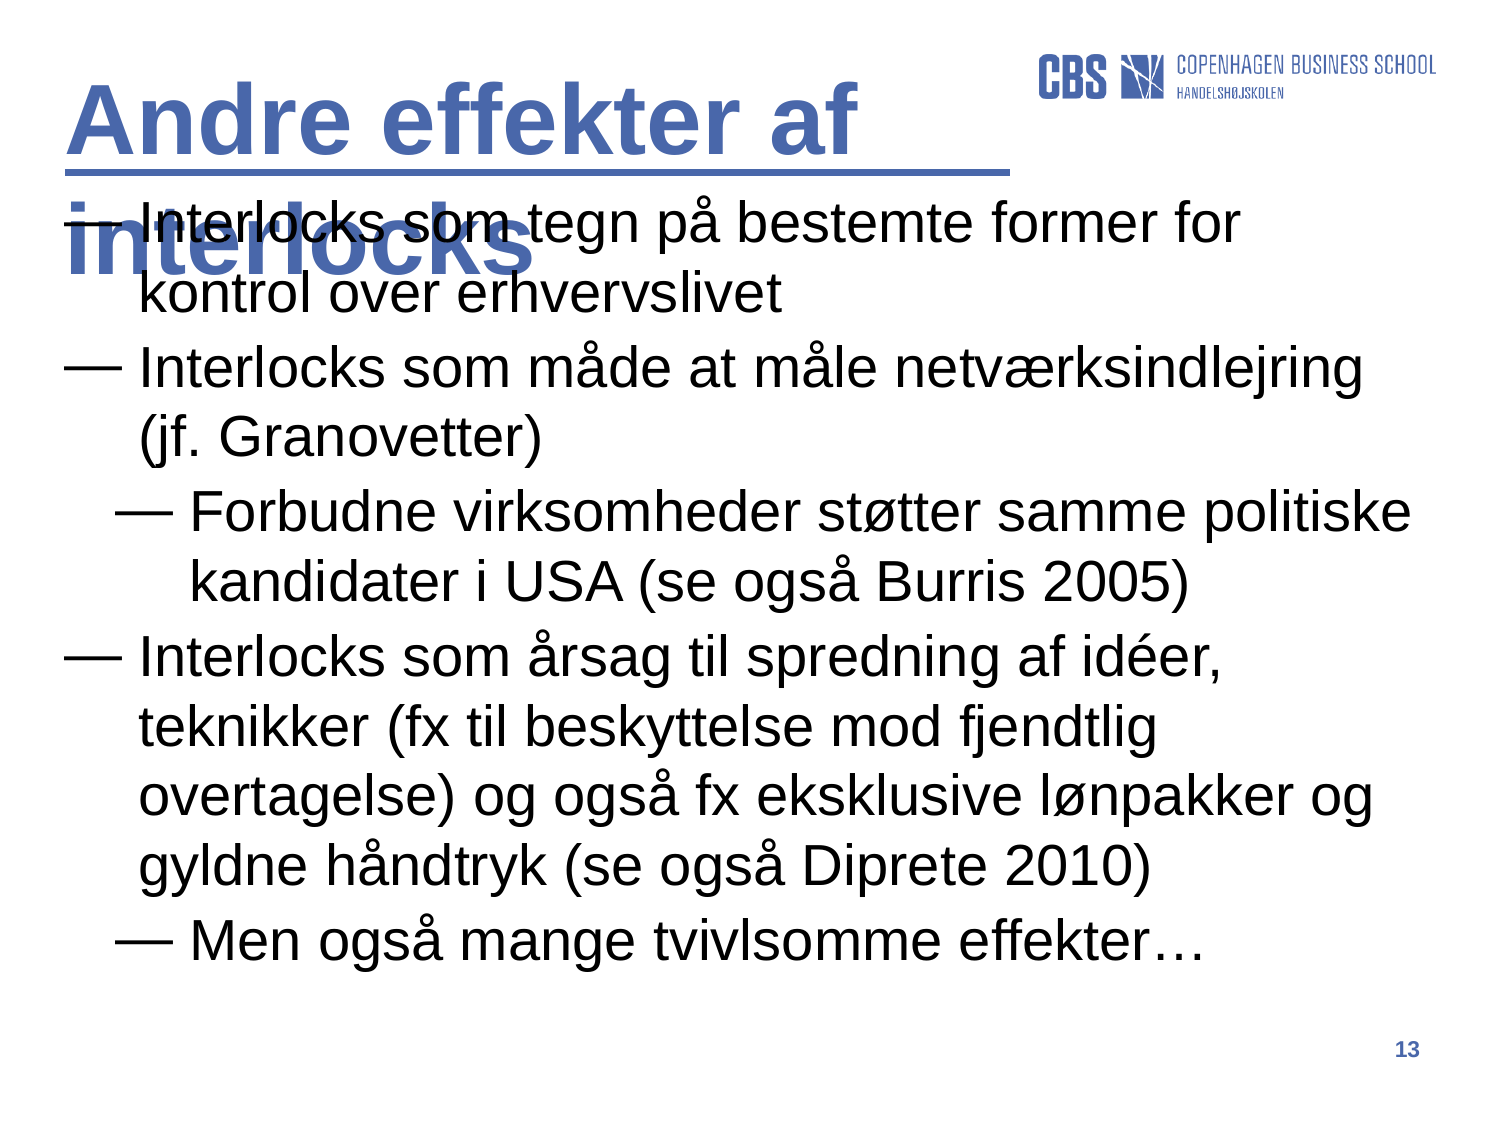

Andre effekter af interlocks
Interlocks som tegn på bestemte former for kontrol over erhvervslivet
Interlocks som måde at måle netværksindlejring (jf. Granovetter)
Forbudne virksomheder støtter samme politiske kandidater i USA (se også Burris 2005)
Interlocks som årsag til spredning af idéer, teknikker (fx til beskyttelse mod fjendtlig overtagelse) og også fx eksklusive lønpakker og gyldne håndtryk (se også Diprete 2010)
Men også mange tvivlsomme effekter…